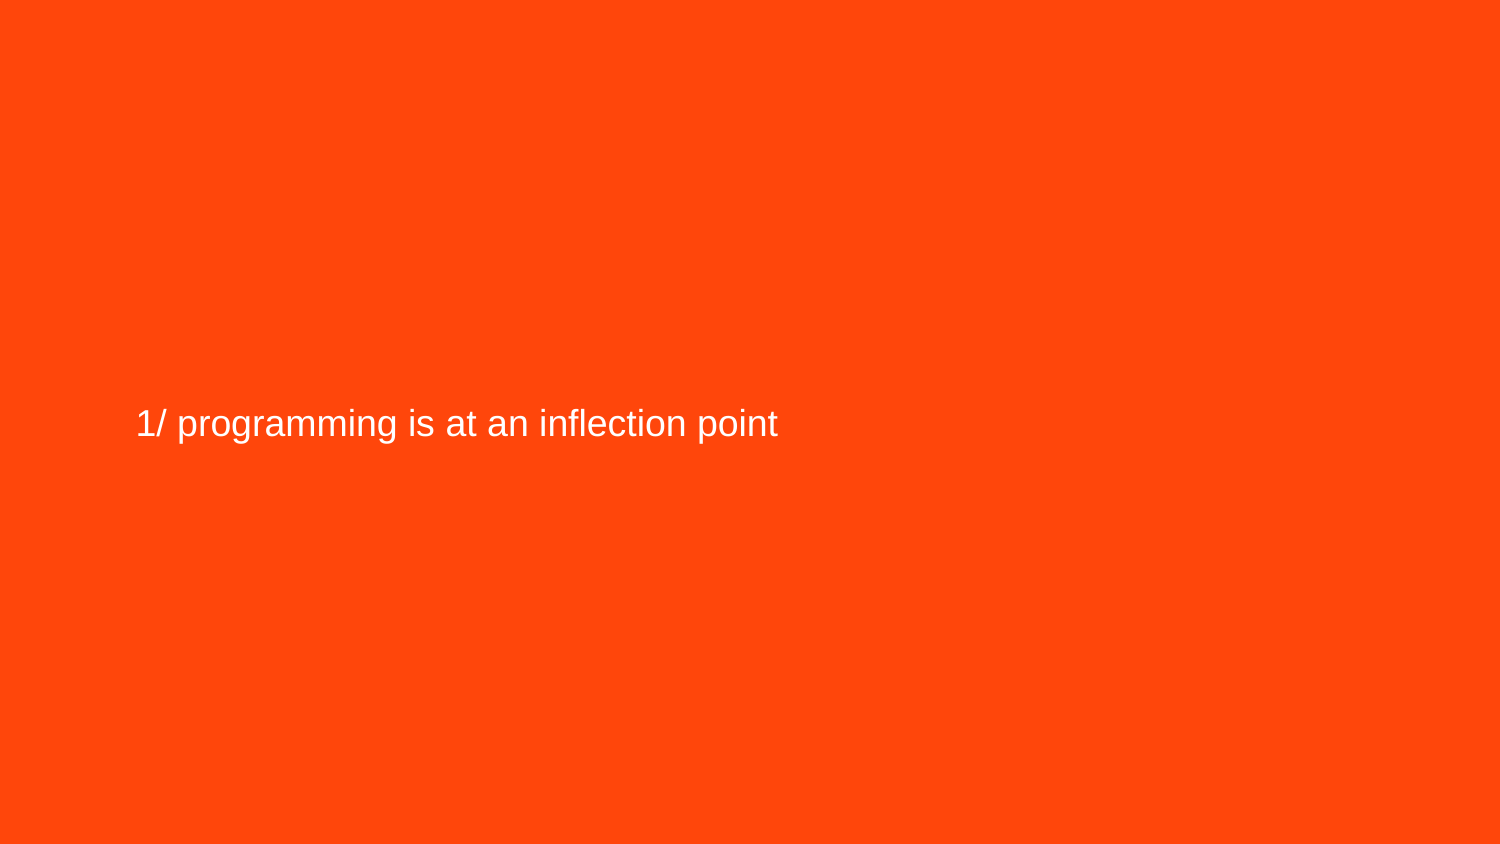

1/ programming is at an inflection point